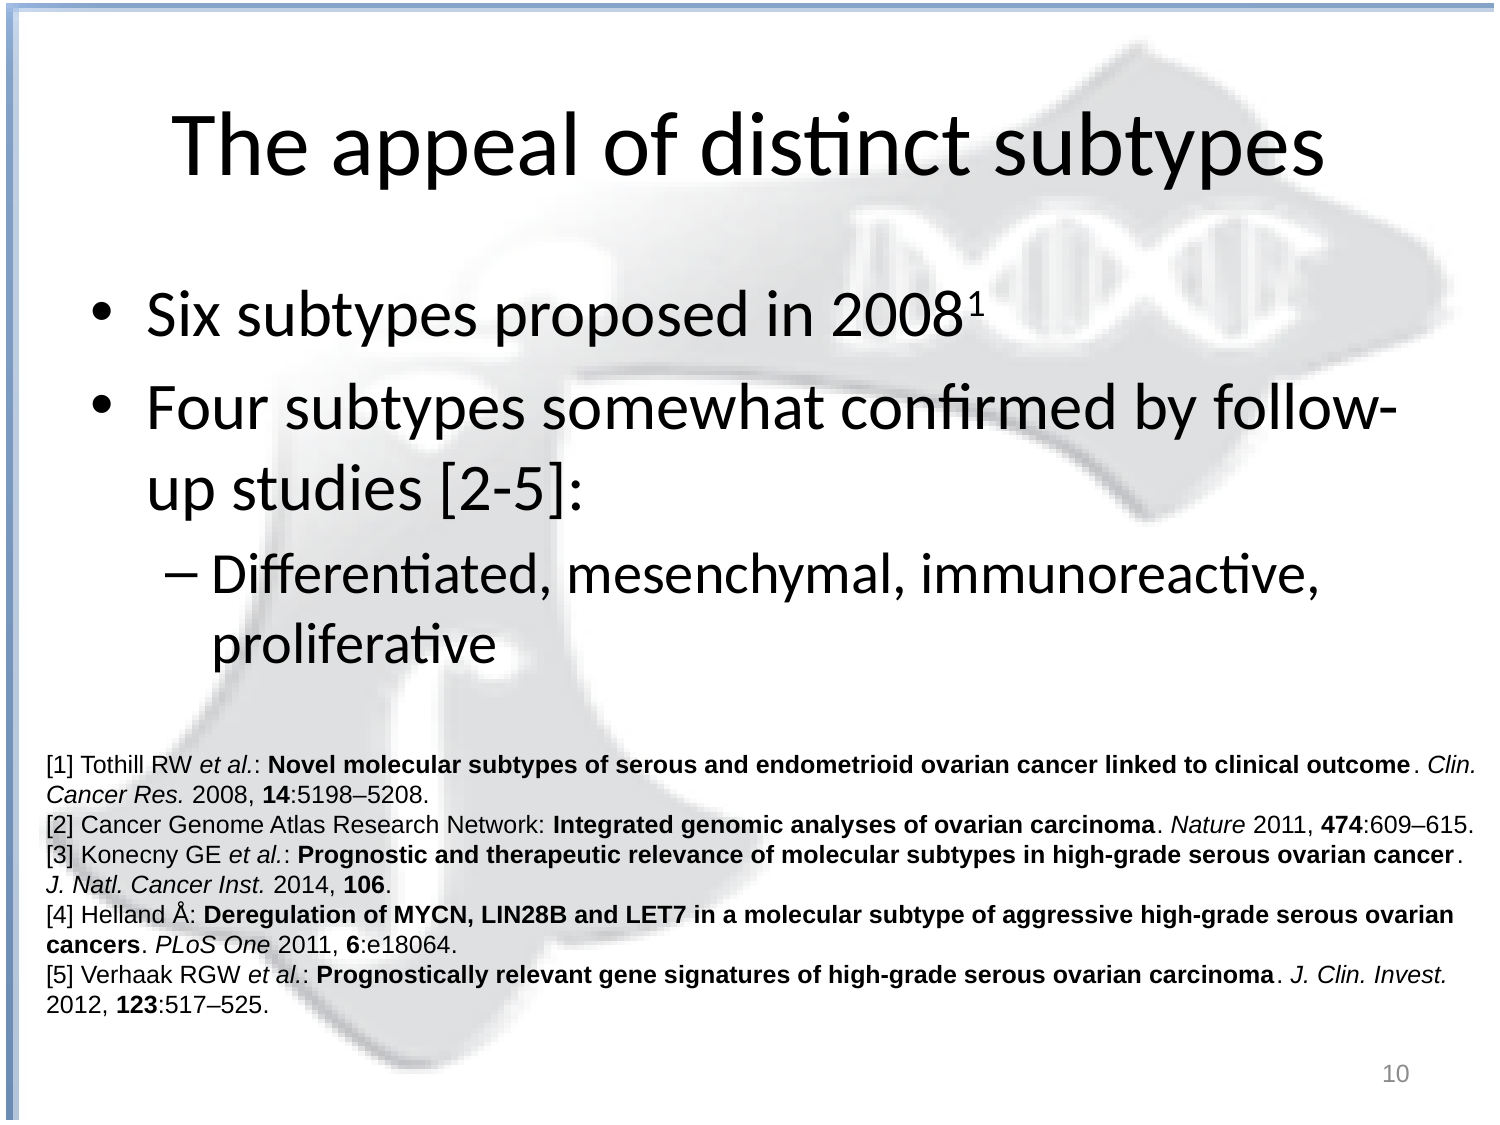

# The appeal of distinct subtypes
Six subtypes proposed in 20081
Four subtypes somewhat confirmed by follow-up studies [2-5]:
Differentiated, mesenchymal, immunoreactive, proliferative

[1] Tothill RW et al.: Novel molecular subtypes of serous and endometrioid ovarian cancer linked to clinical outcome. Clin. Cancer Res. 2008, 14:5198–5208.
[2] Cancer Genome Atlas Research Network: Integrated genomic analyses of ovarian carcinoma. Nature 2011, 474:609–615.
[3] Konecny GE et al.: Prognostic and therapeutic relevance of molecular subtypes in high-grade serous ovarian cancer. J. Natl. Cancer Inst. 2014, 106.
[4] Helland Å: Deregulation of MYCN, LIN28B and LET7 in a molecular subtype of aggressive high-grade serous ovarian cancers. PLoS One 2011, 6:e18064.
[5] Verhaak RGW et al.: Prognostically relevant gene signatures of high-grade serous ovarian carcinoma. J. Clin. Invest. 2012, 123:517–525.
10